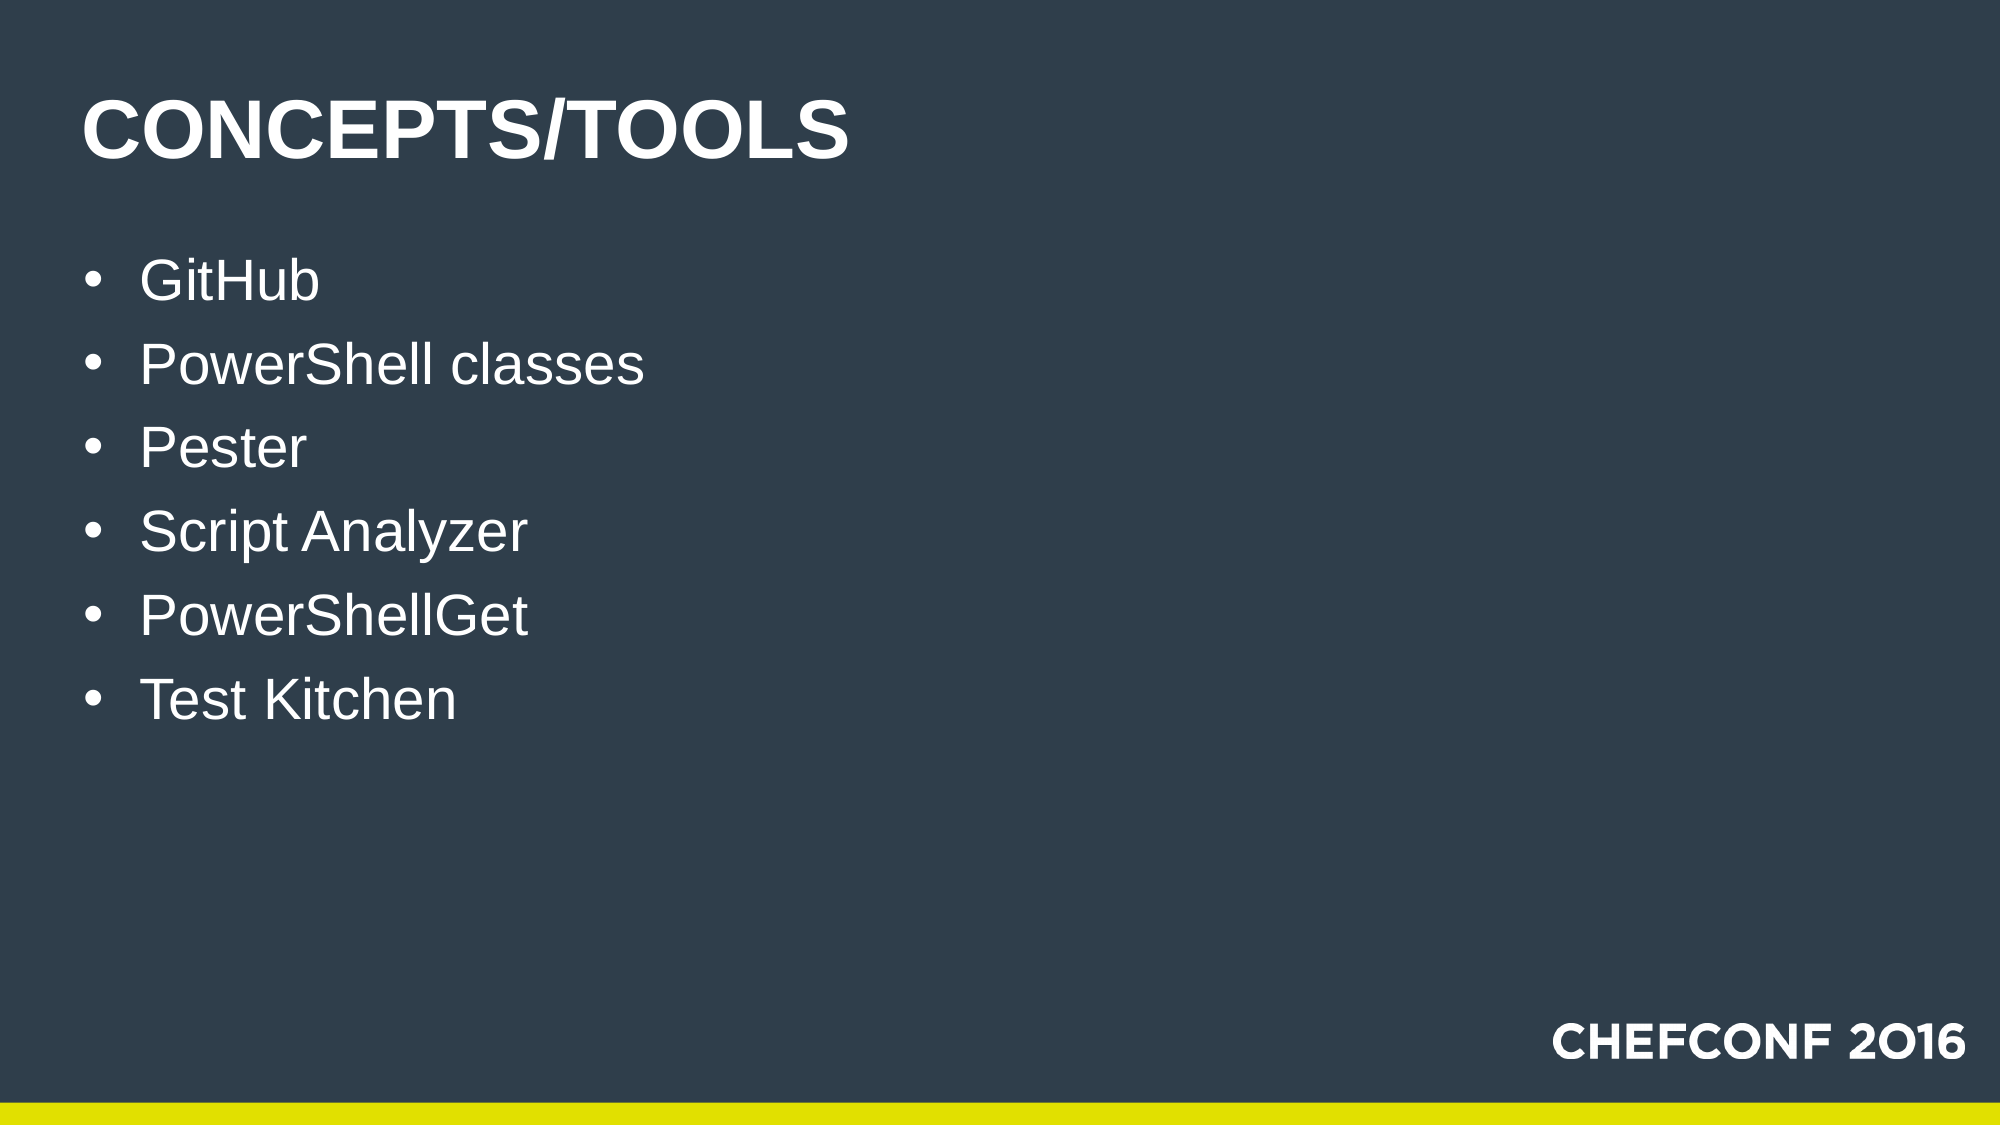

# Concepts/tools
GitHub
PowerShell classes
Pester
Script Analyzer
PowerShellGet
Test Kitchen